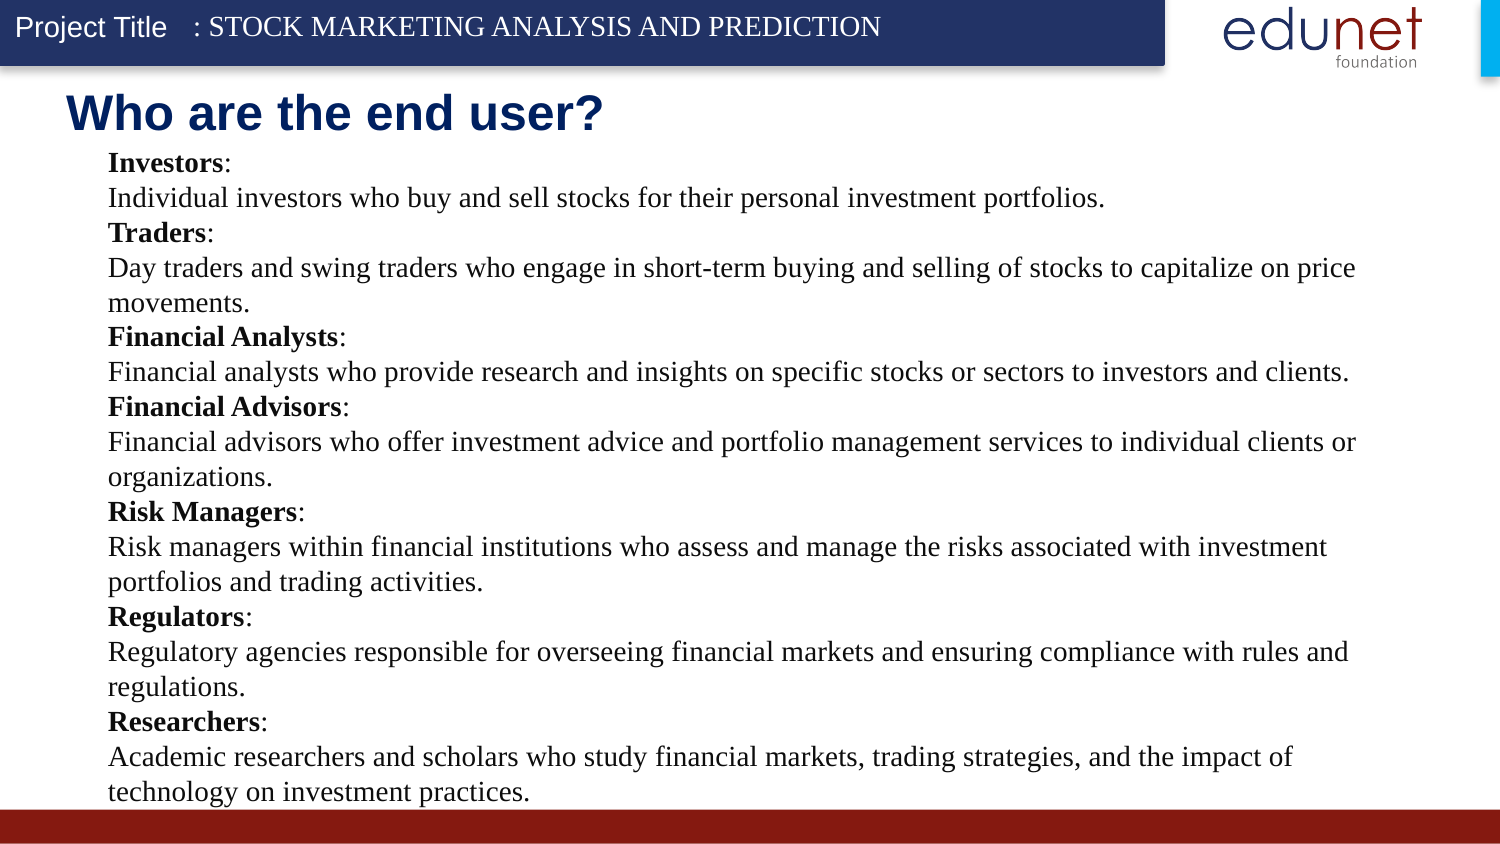

: STOCK MARKETING ANALYSIS AND PREDICTION

# Who are the end user?
Investors:
Individual investors who buy and sell stocks for their personal investment portfolios.
Traders:
Day traders and swing traders who engage in short-term buying and selling of stocks to capitalize on price movements.
Financial Analysts:
Financial analysts who provide research and insights on specific stocks or sectors to investors and clients.
Financial Advisors:
Financial advisors who offer investment advice and portfolio management services to individual clients or organizations.
Risk Managers:
Risk managers within financial institutions who assess and manage the risks associated with investment portfolios and trading activities.
Regulators:
Regulatory agencies responsible for overseeing financial markets and ensuring compliance with rules and regulations.
Researchers:
Academic researchers and scholars who study financial markets, trading strategies, and the impact of technology on investment practices.